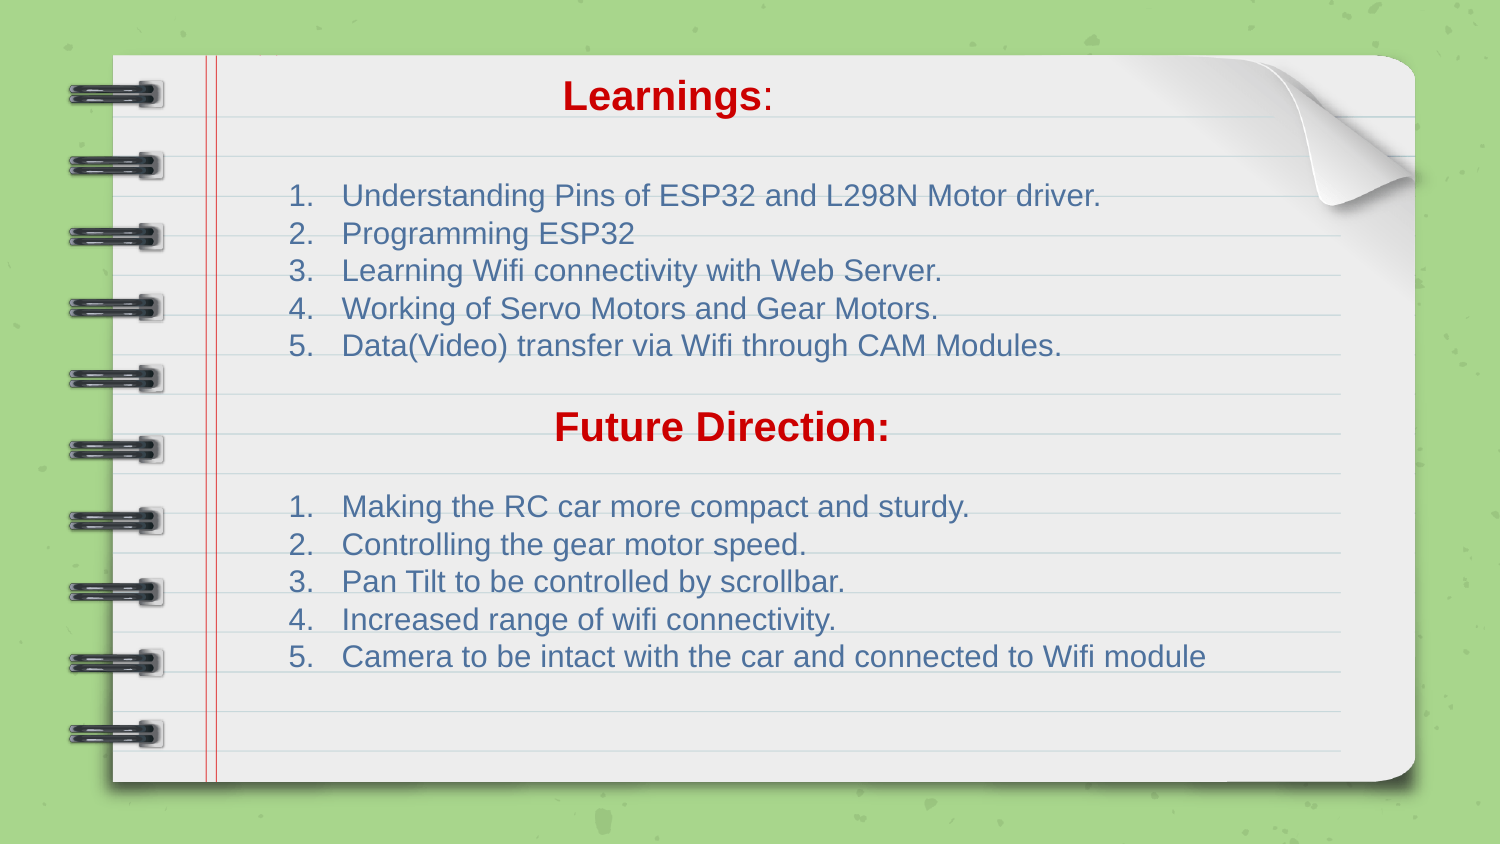

Learnings:
Understanding Pins of ESP32 and L298N Motor driver.
Programming ESP32
Learning Wifi connectivity with Web Server.
Working of Servo Motors and Gear Motors.
Data(Video) transfer via Wifi through CAM Modules.
Future Direction:
Making the RC car more compact and sturdy.
Controlling the gear motor speed.
Pan Tilt to be controlled by scrollbar.
Increased range of wifi connectivity.
Camera to be intact with the car and connected to Wifi module